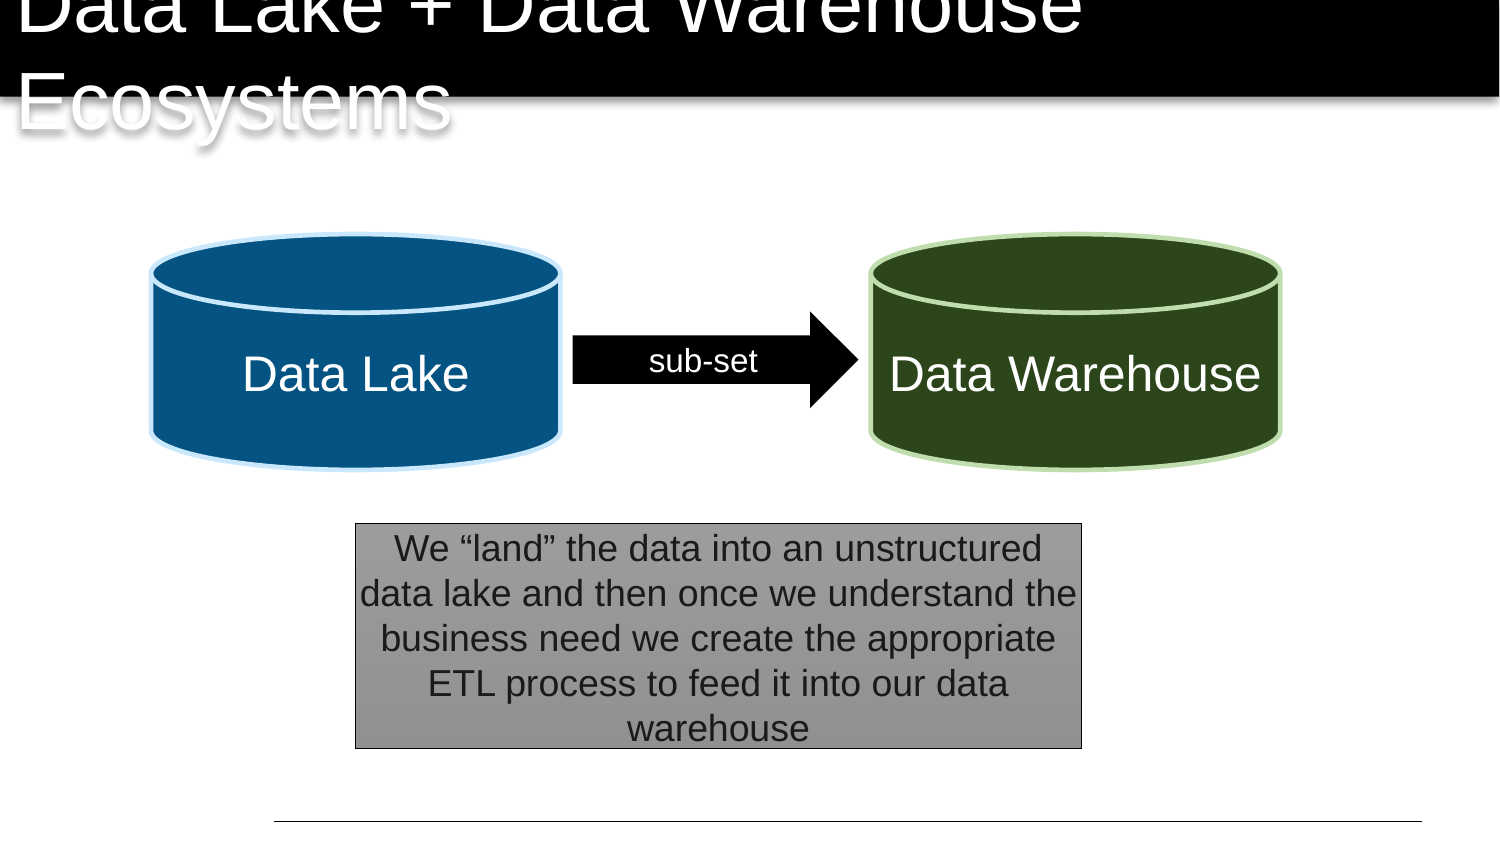

# Data Lake + Data Warehouse Ecosystems
Data Lake
Data Warehouse
sub-set
We “land” the data into an unstructured data lake and then once we understand the business need we create the appropriate ETL process to feed it into our data warehouse